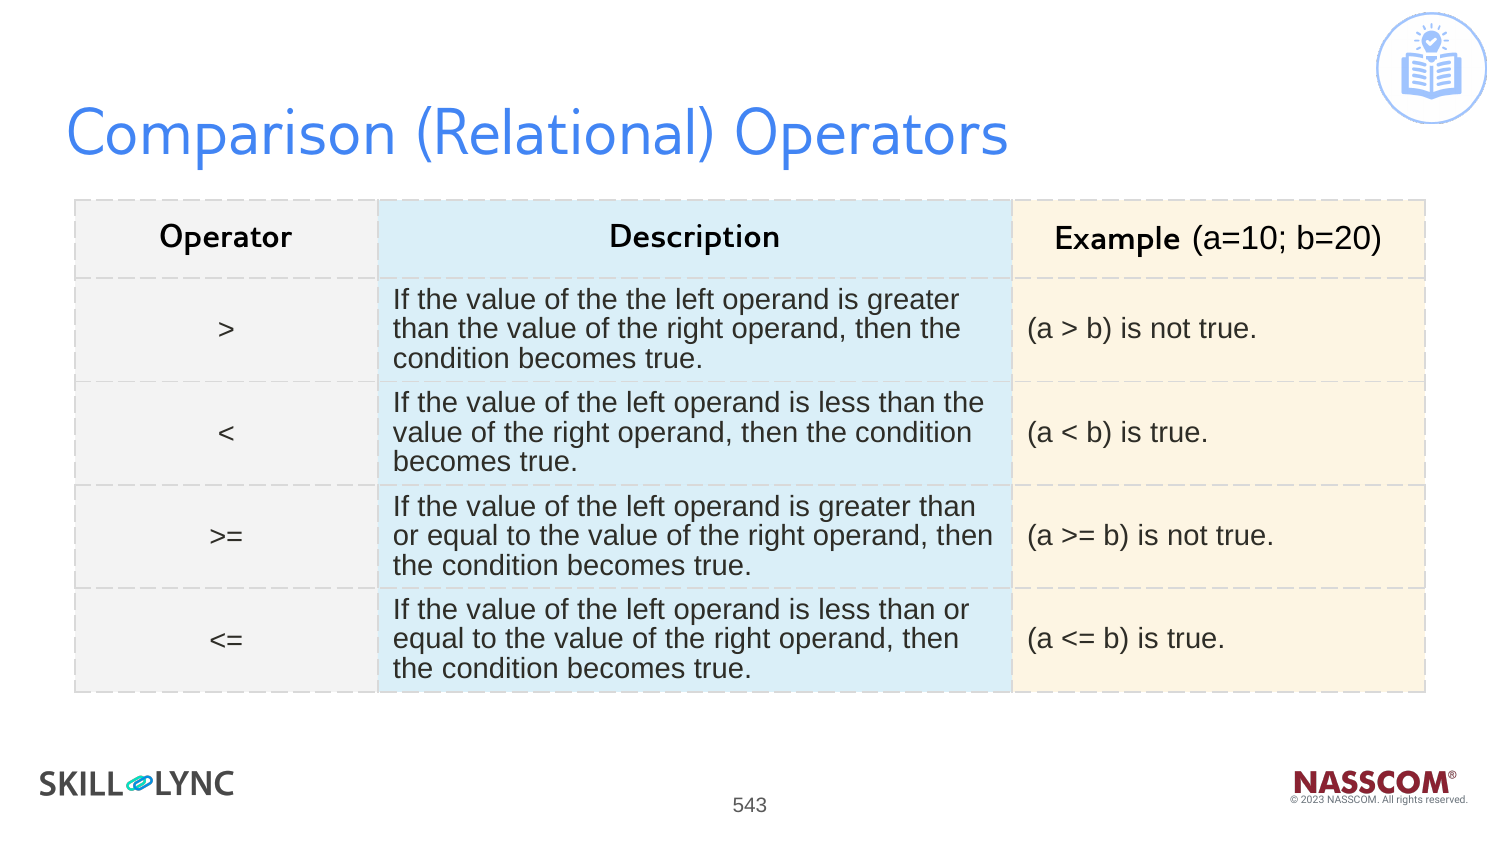

# Comparison (Relational) Operators
| Operator | Description | Example (a=10; b=20) |
| --- | --- | --- |
| > | If the value of the the left operand is greater than the value of the right operand, then the condition becomes true. | (a > b) is not true. |
| < | If the value of the left operand is less than the value of the right operand, then the condition becomes true. | (a < b) is true. |
| >= | If the value of the left operand is greater than or equal to the value of the right operand, then the condition becomes true. | (a >= b) is not true. |
| <= | If the value of the left operand is less than or equal to the value of the right operand, then the condition becomes true. | (a <= b) is true. |
543